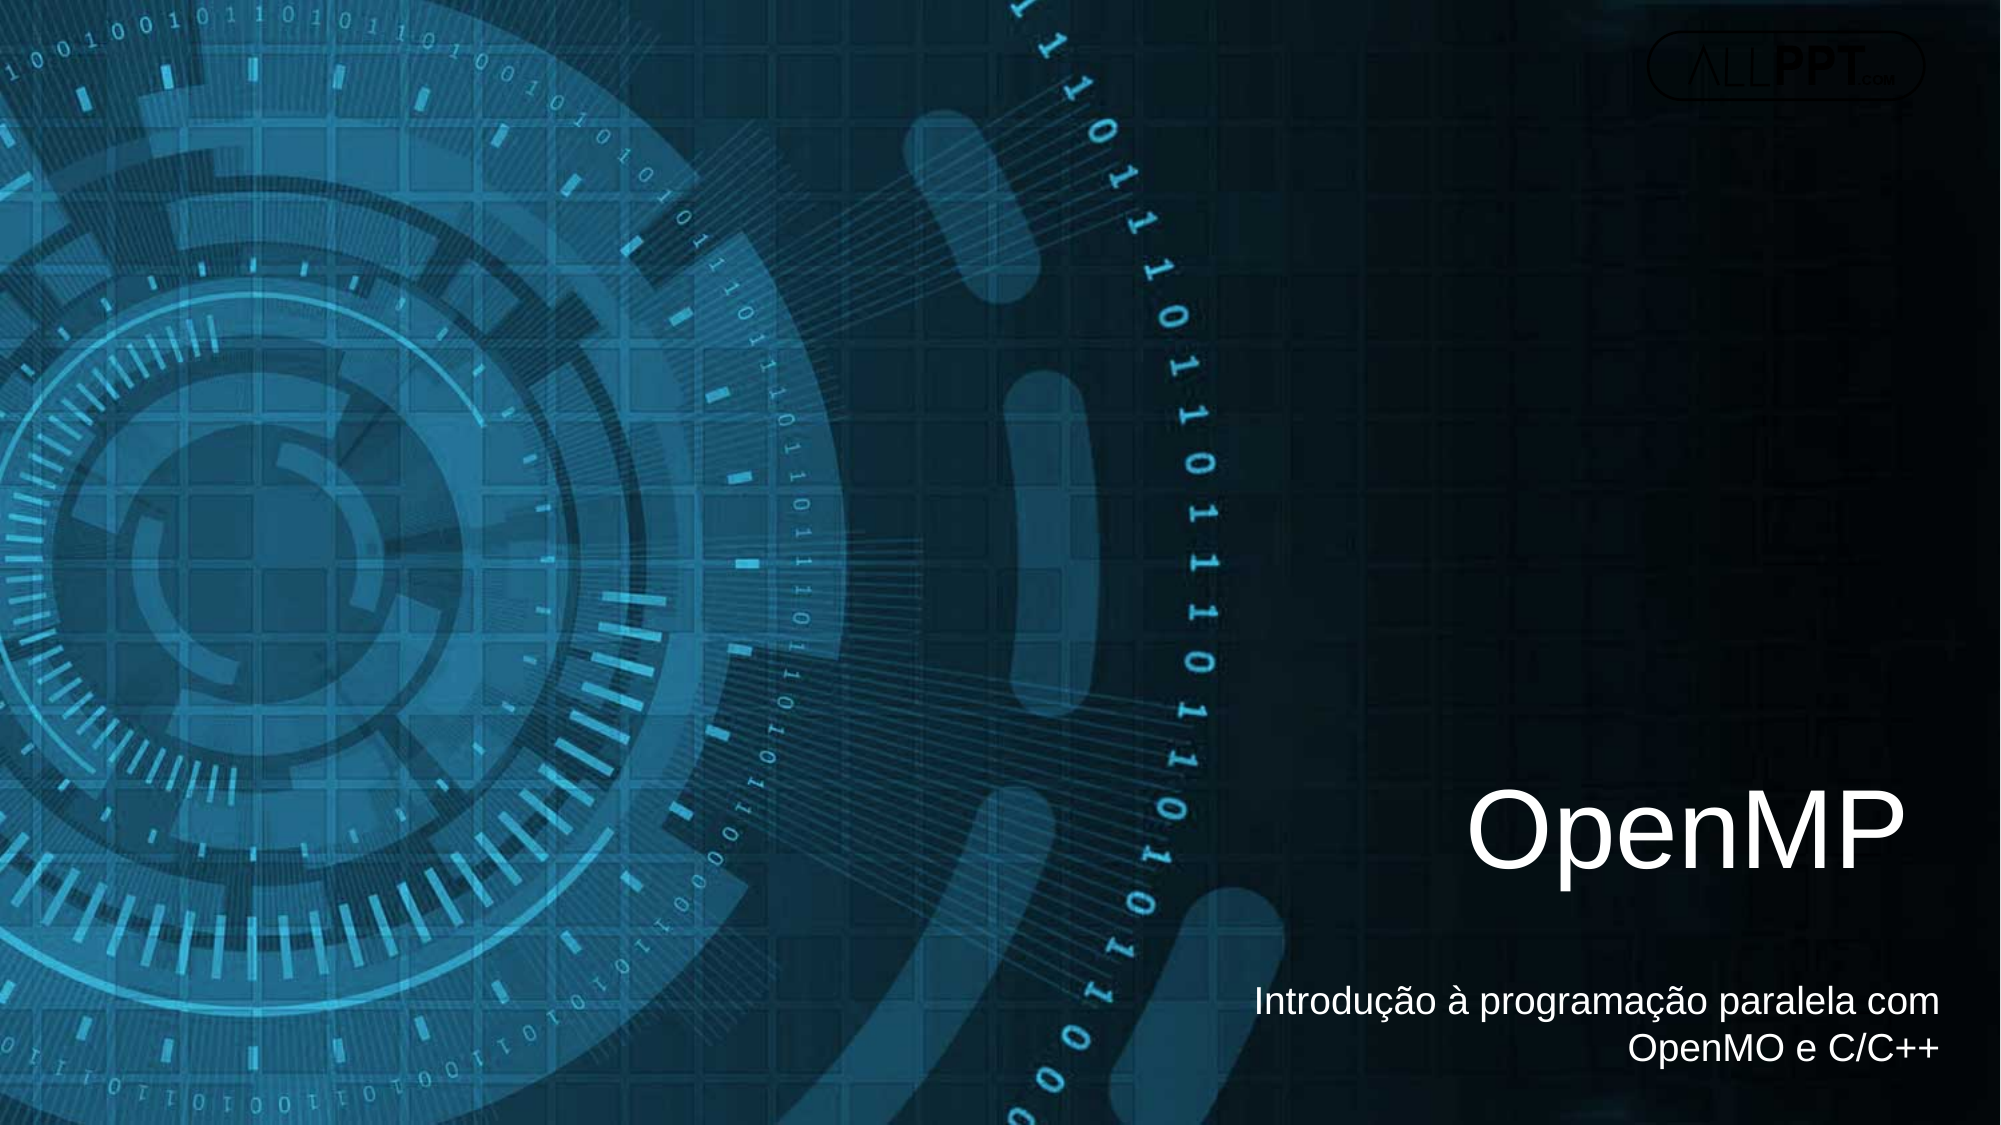

OpenMP
Introdução à programação paralela com OpenMO e C/C++